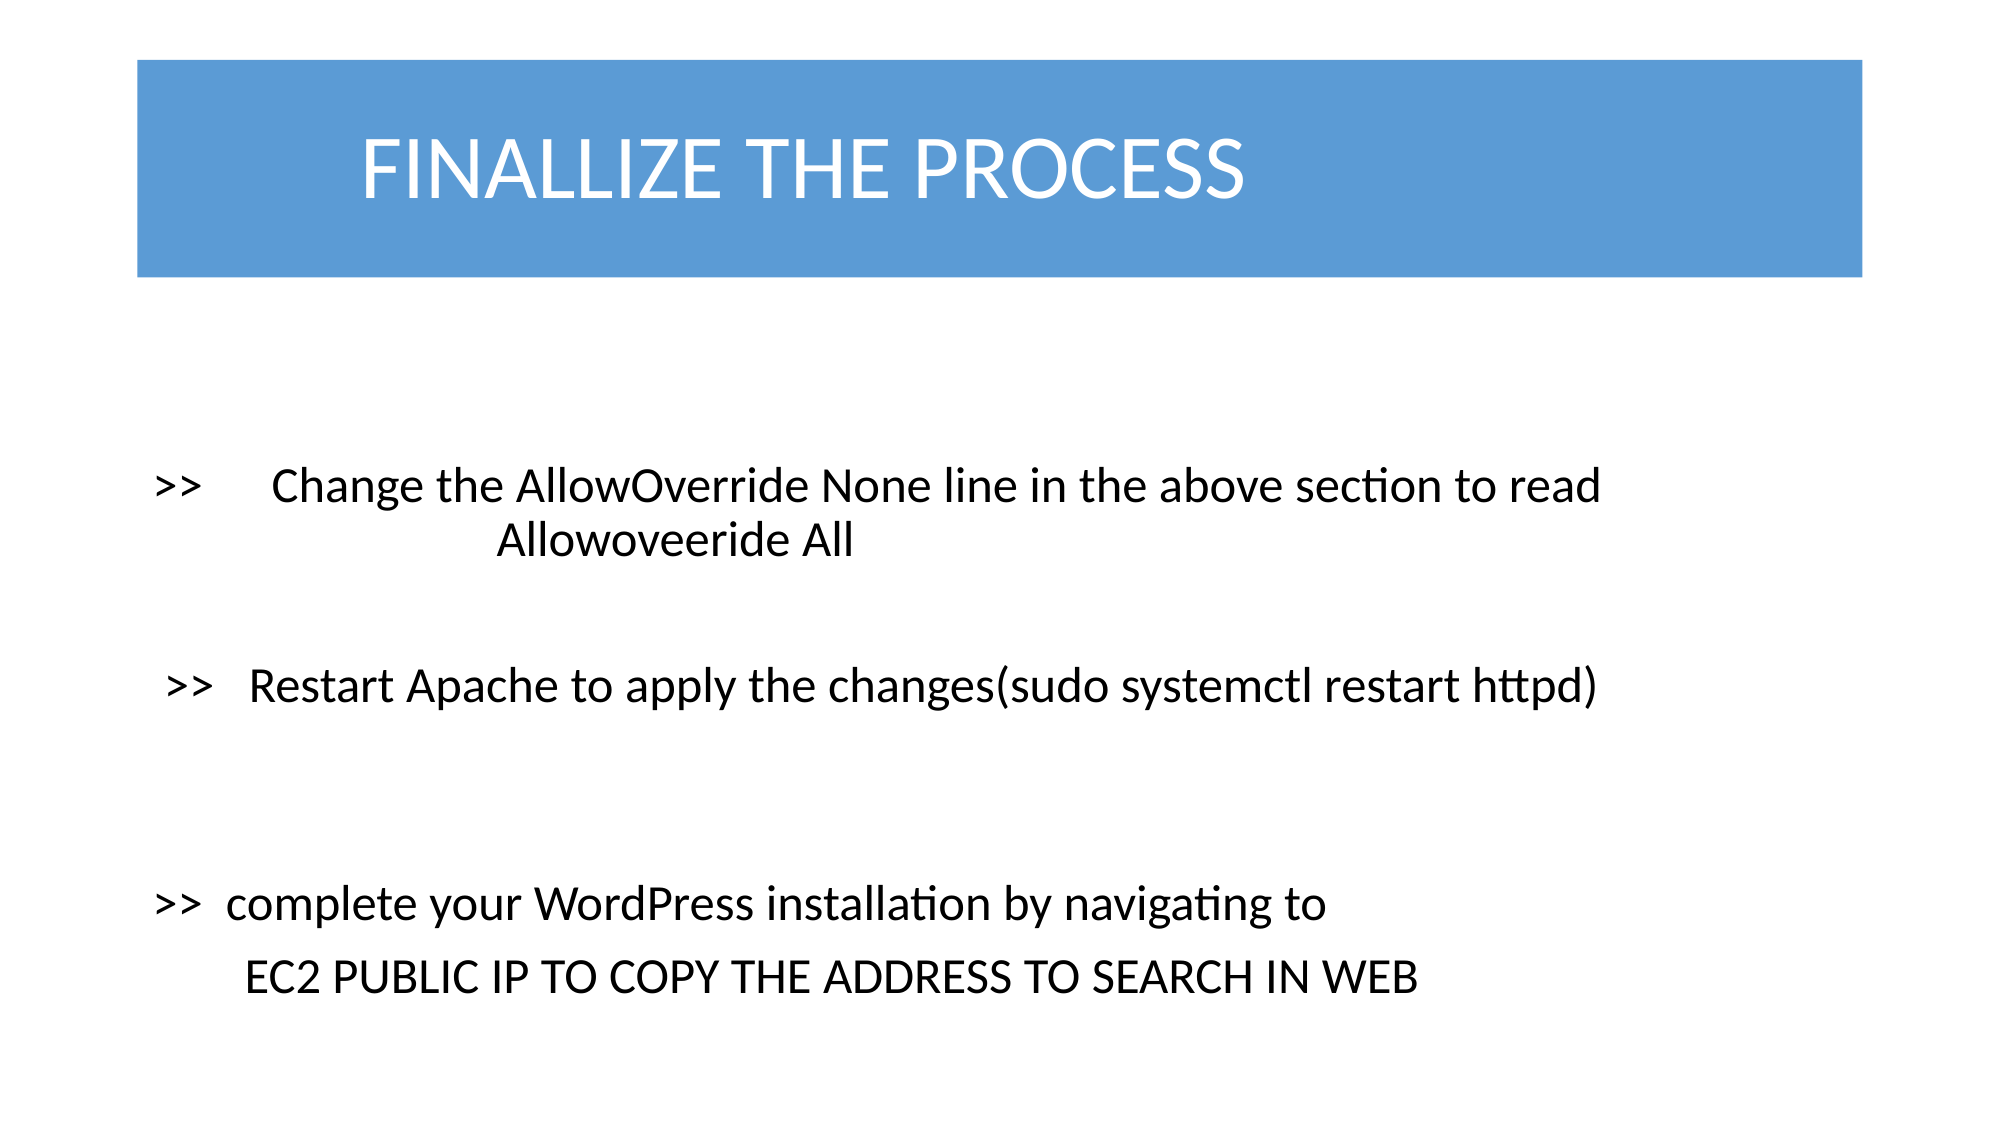

# FINALLIZE THE PROCESS

>>      Change the AllowOverride None line in the above section to read                                                    Allowoveeride All

 >>   Restart Apache to apply the changes(sudo systemctl restart httpd)

>>  complete your WordPress installation by navigating to
        EC2 PUBLIC IP TO COPY THE ADDRESS TO SEARCH IN WEB